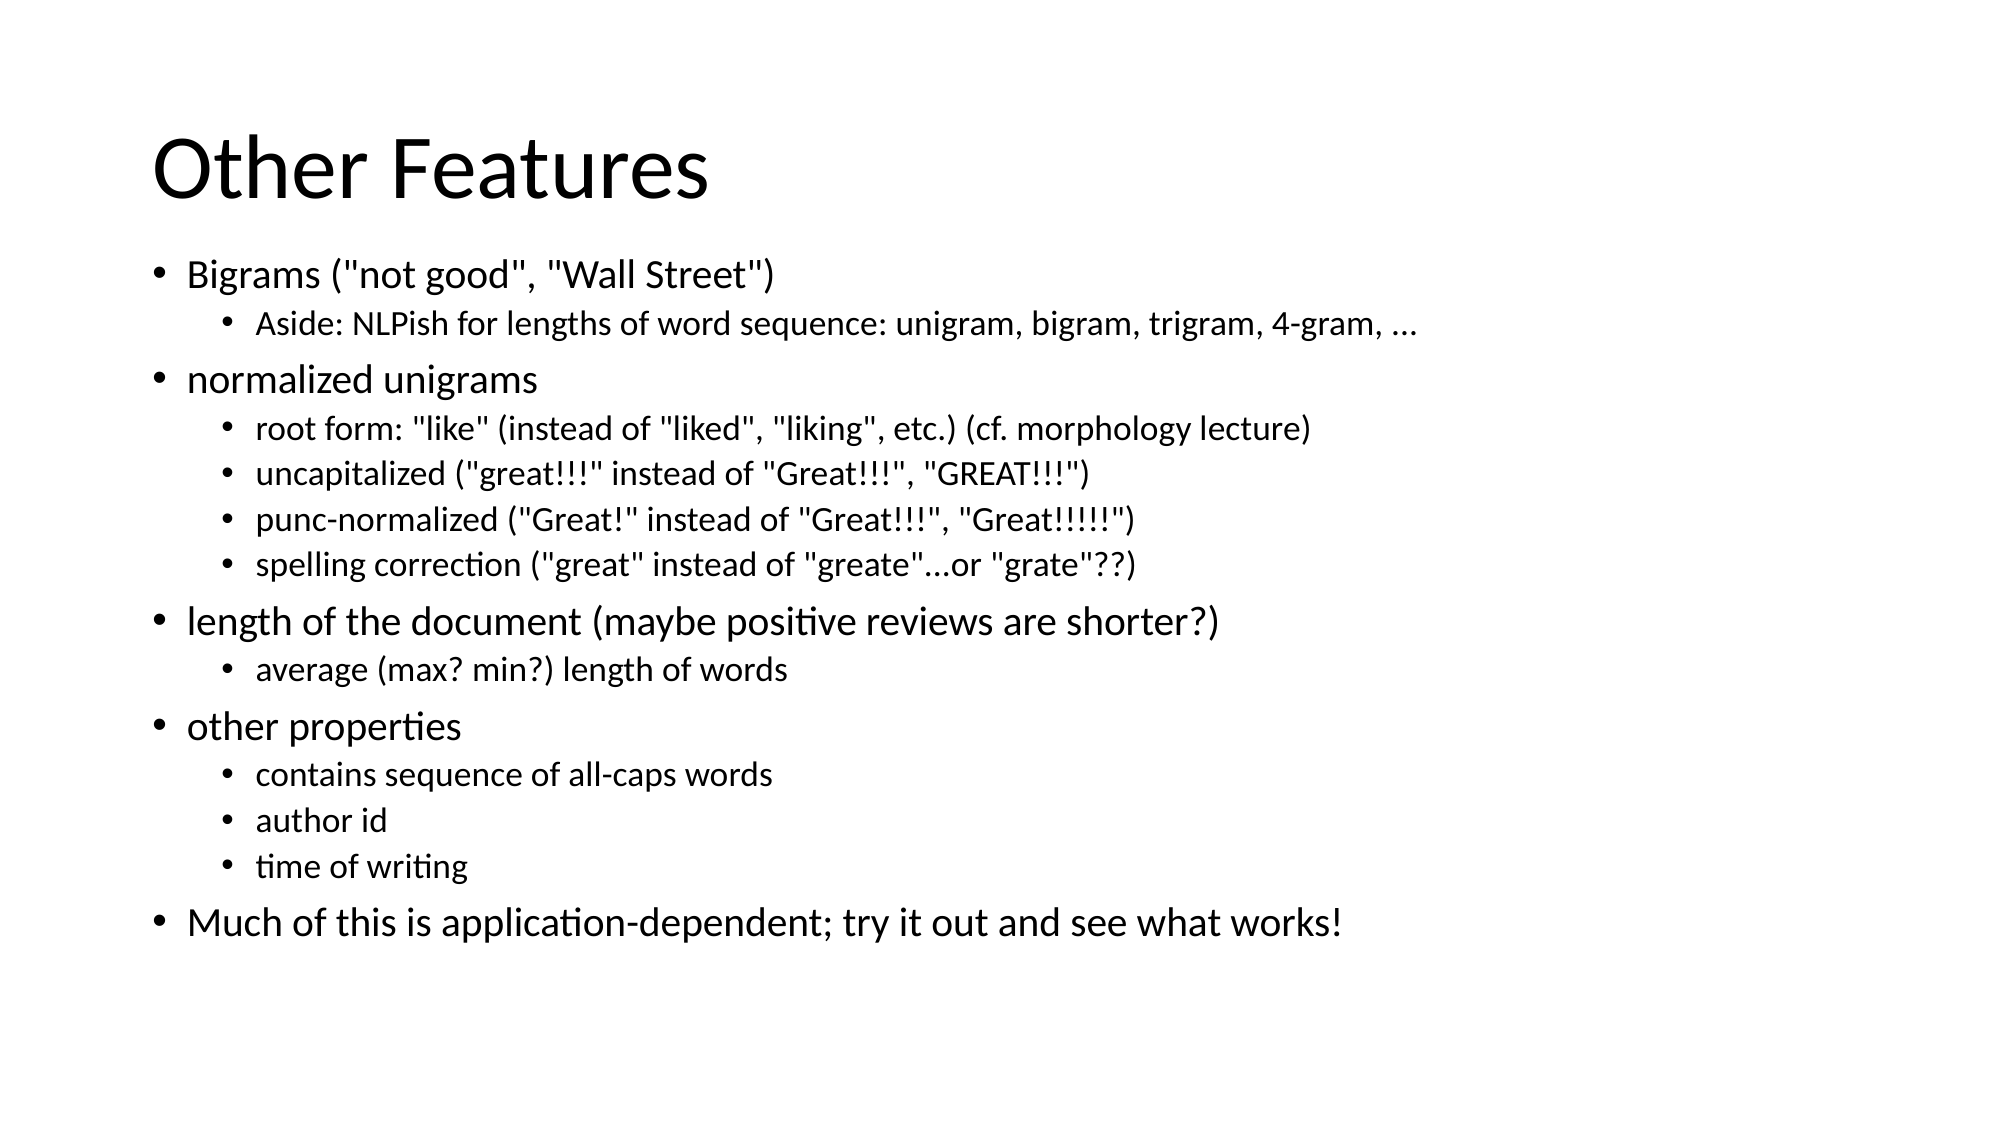

# Other Features
Bigrams ("not good", "Wall Street")
Aside: NLPish for lengths of word sequence: unigram, bigram, trigram, 4-gram, ...
normalized unigrams
root form: "like" (instead of "liked", "liking", etc.) (cf. morphology lecture)
uncapitalized ("great!!!" instead of "Great!!!", "GREAT!!!")
punc-normalized ("Great!" instead of "Great!!!", "Great!!!!!")
spelling correction ("great" instead of "greate"...or "grate"??)
length of the document (maybe positive reviews are shorter?)
average (max? min?) length of words
other properties
contains sequence of all-caps words
author id
time of writing
Much of this is application-dependent; try it out and see what works!